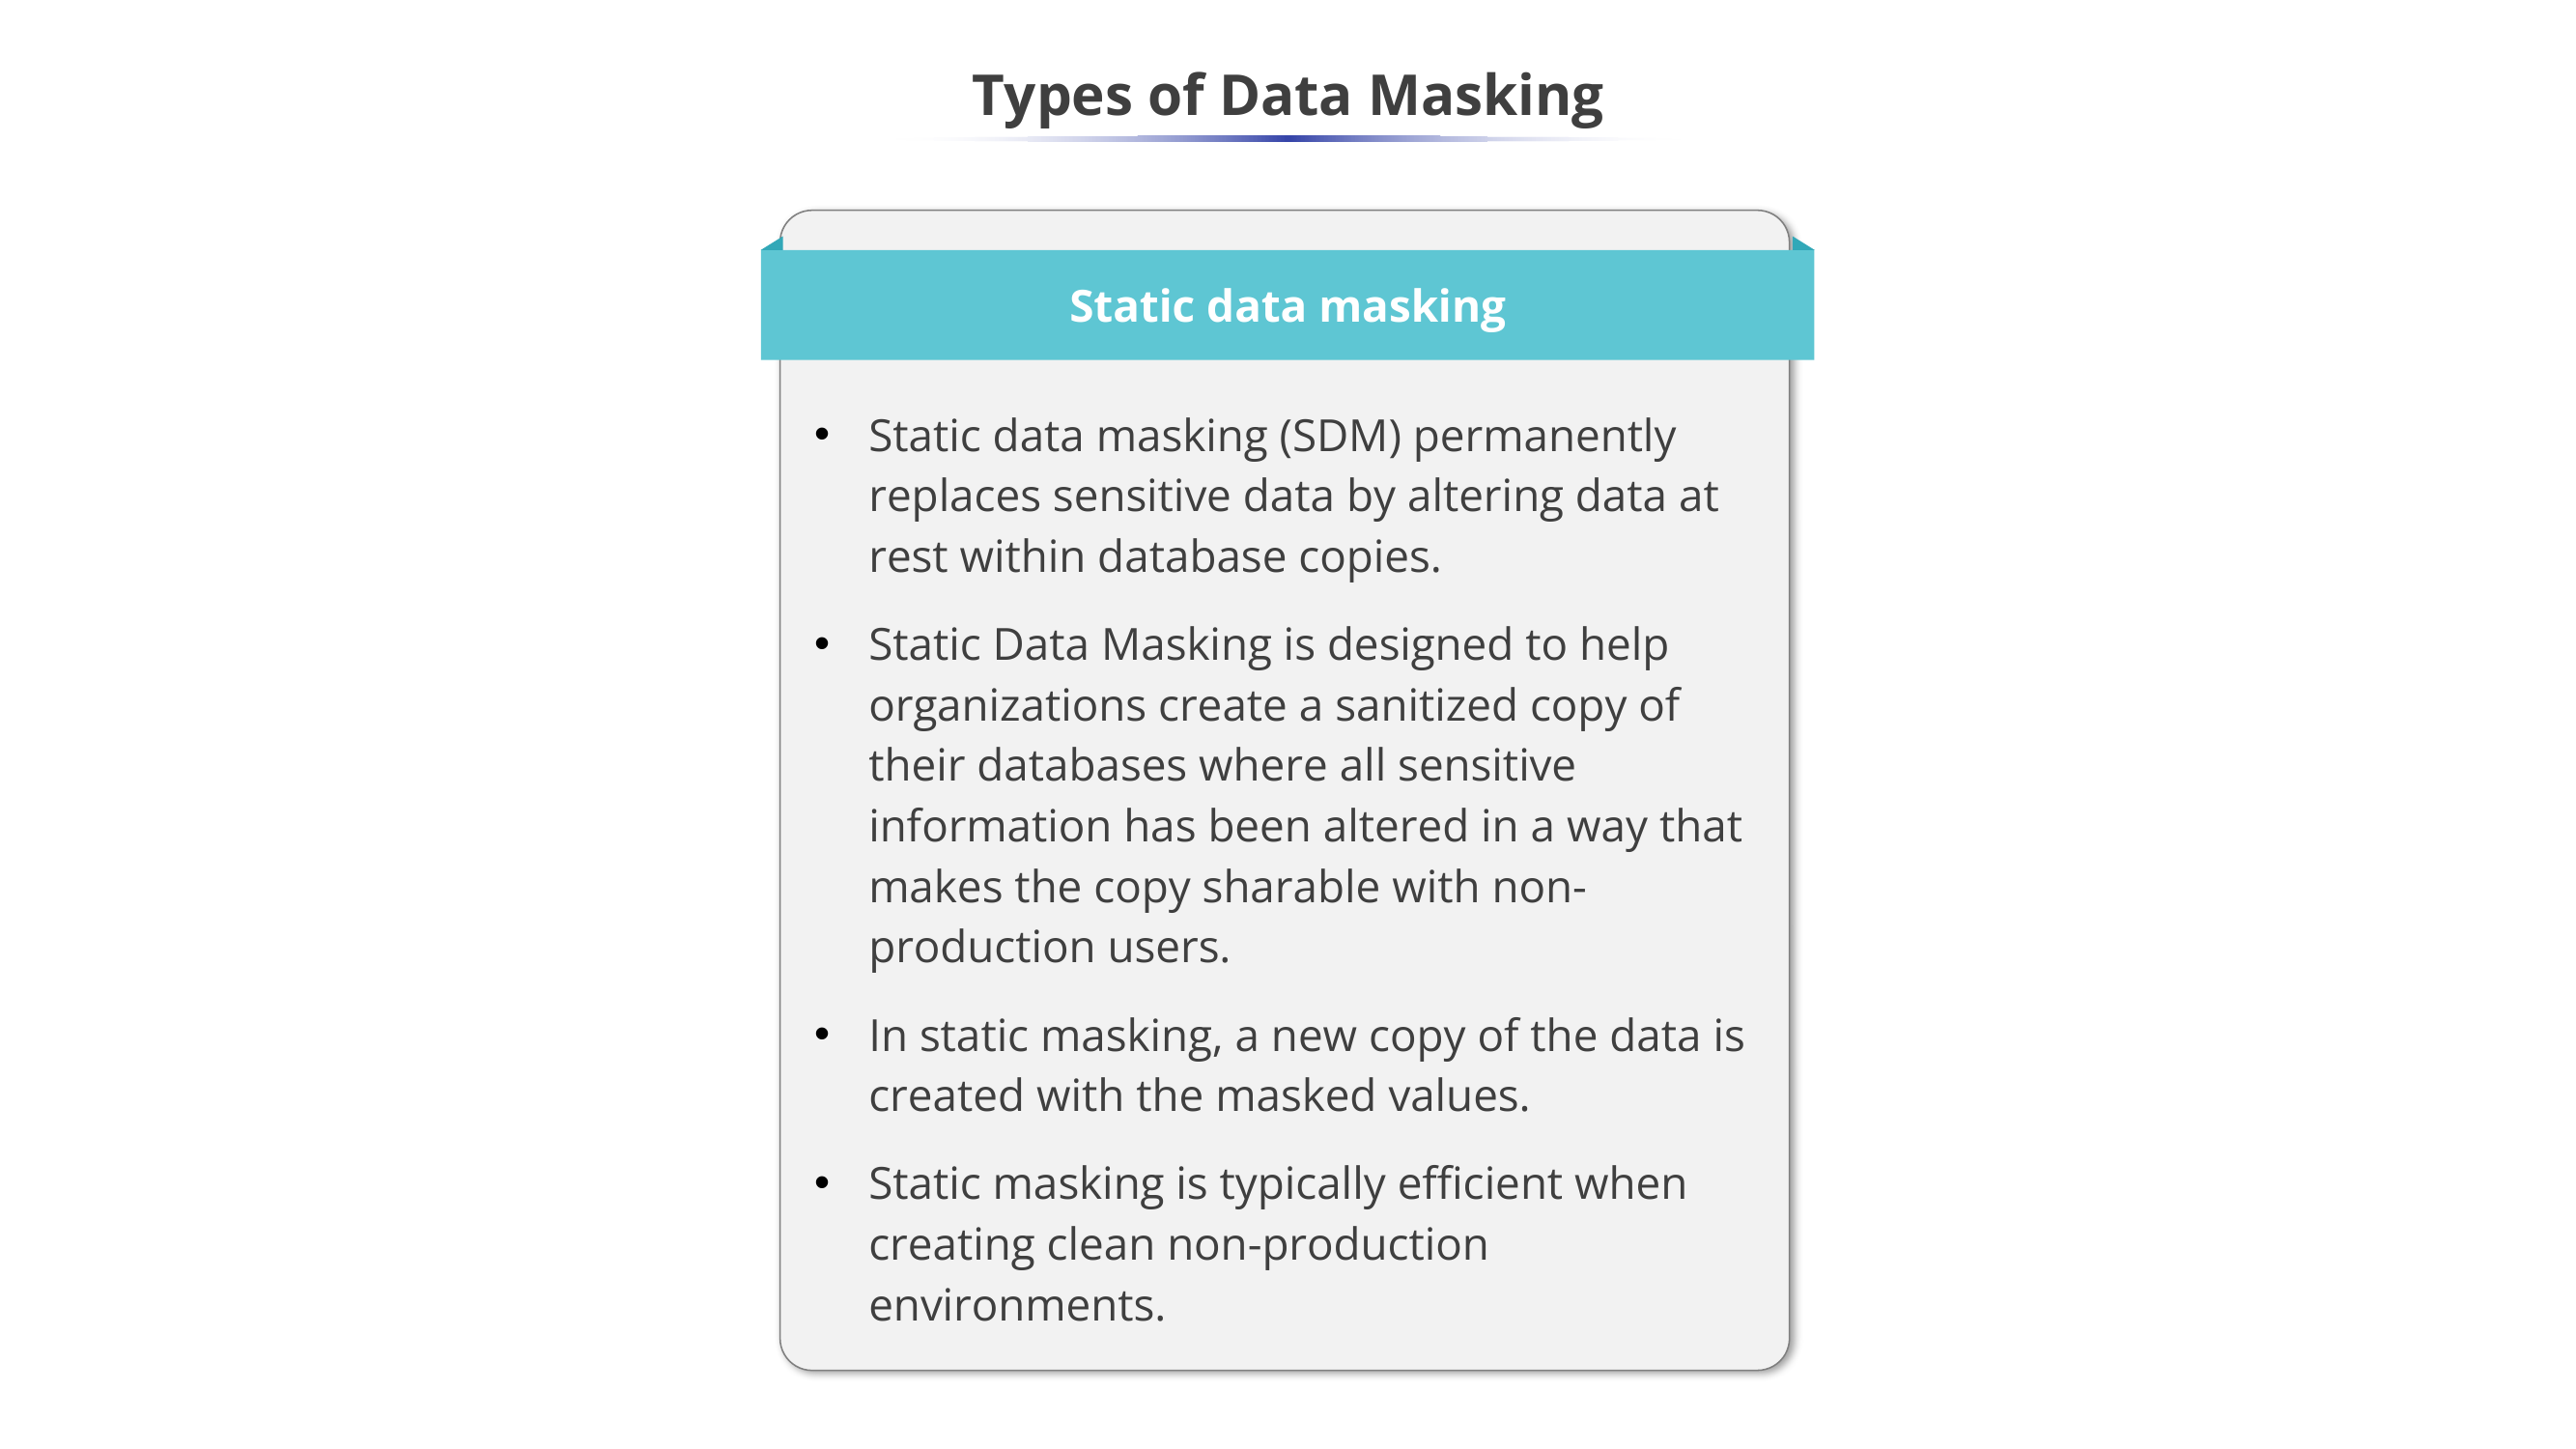

# Types of Data Masking

Static data masking
Static data masking (SDM) permanently replaces sensitive data by altering data at rest within database copies.

Static Data Masking is designed to help organizations create a sanitized copy of their databases where all sensitive information has been altered in a way that makes the copy sharable with non-production users.

In static masking, a new copy of the data is created with the masked values.

Static masking is typically efficient when creating clean non-production environments.